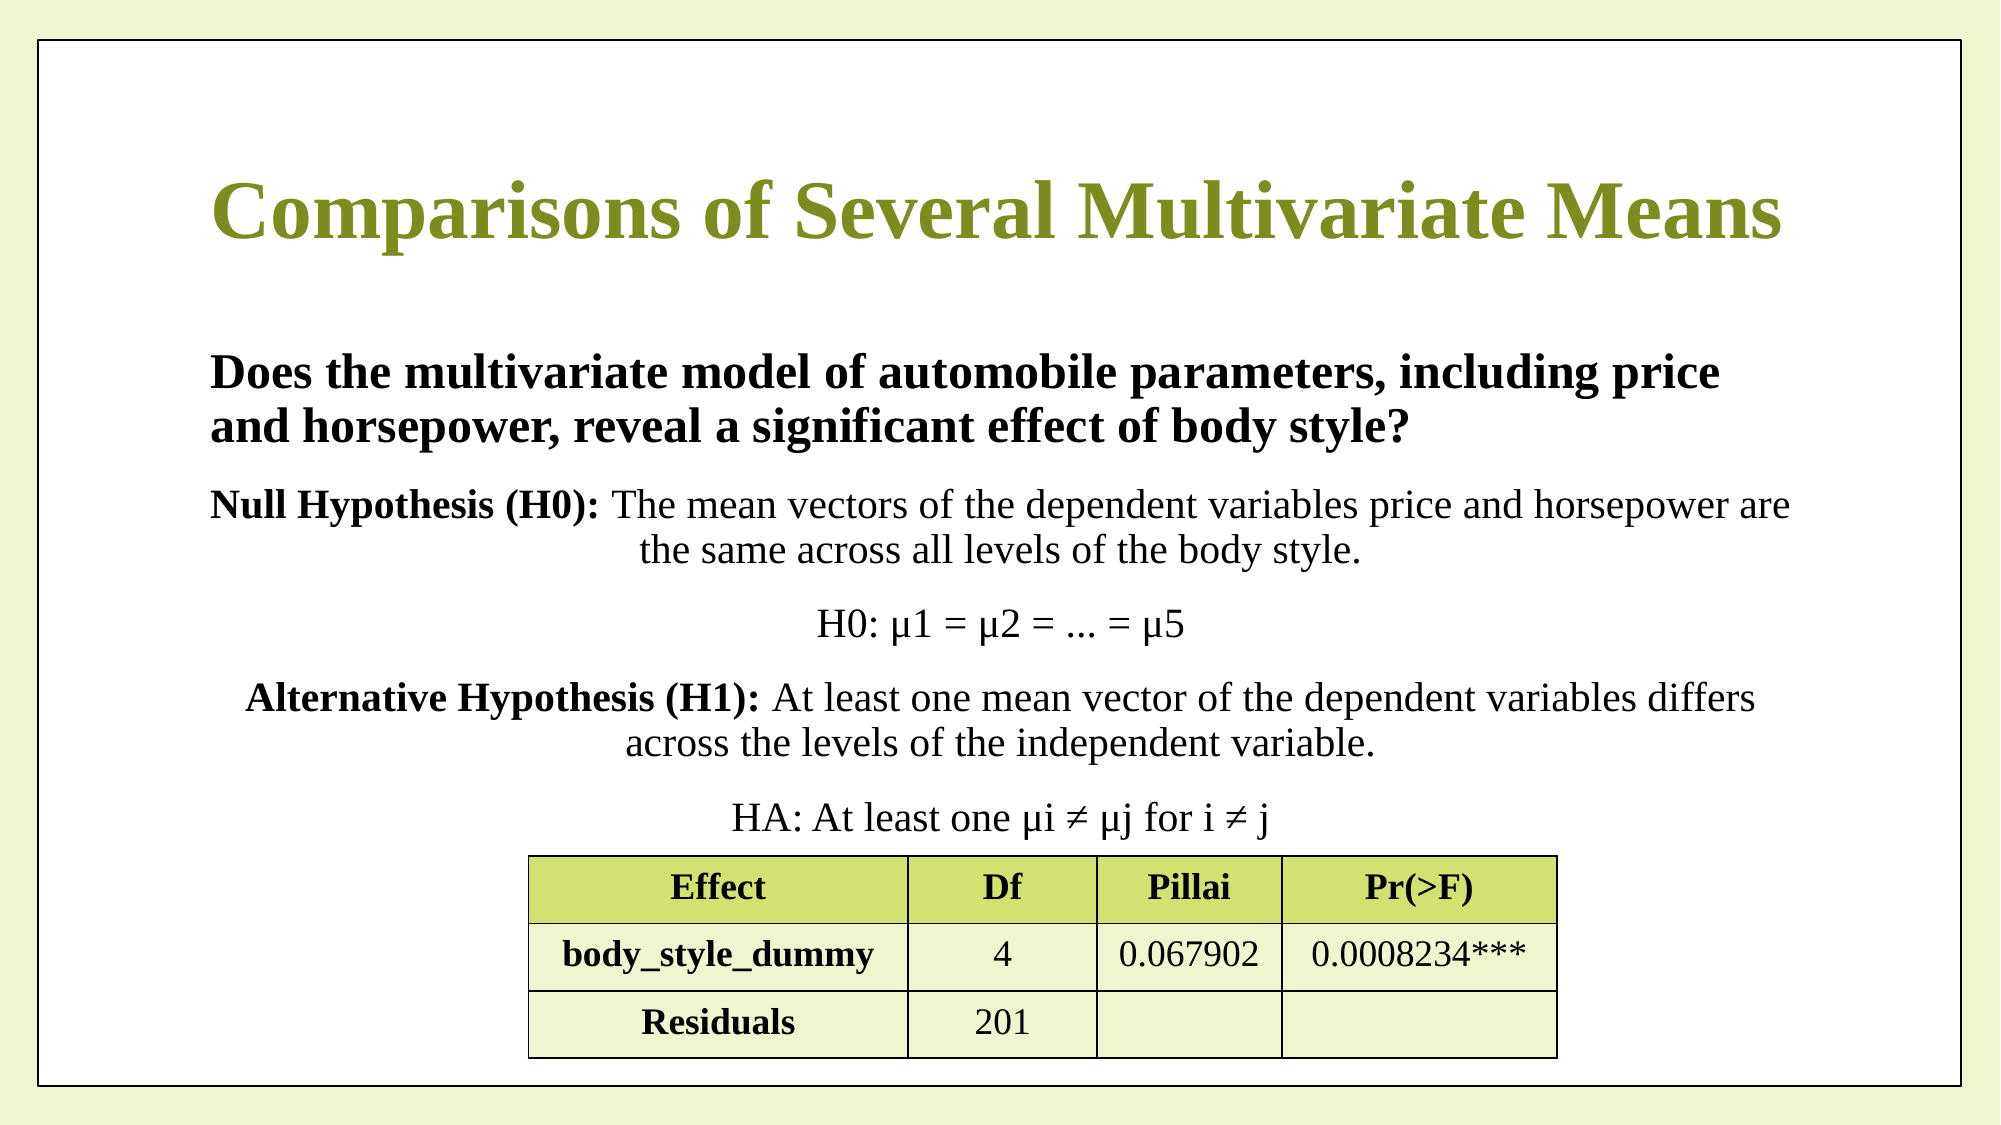

# Comparisons of Several Multivariate Means
Does the multivariate model of automobile parameters, including price and horsepower, reveal a significant effect of body style?
Null Hypothesis (H0): The mean vectors of the dependent variables price and horsepower are the same across all levels of the body style.
H0: μ1 = μ2 = ... = μ5
Alternative Hypothesis (H1): At least one mean vector of the dependent variables differs across the levels of the independent variable.
HA: At least one μi ≠ μj for i ≠ j

| Effect | Df | Pillai | Pr(>F) |
| --- | --- | --- | --- |
| body\_style\_dummy | 4 | 0.067902 | 0.0008234\*\*\* |
| Residuals | 201 |  |  |